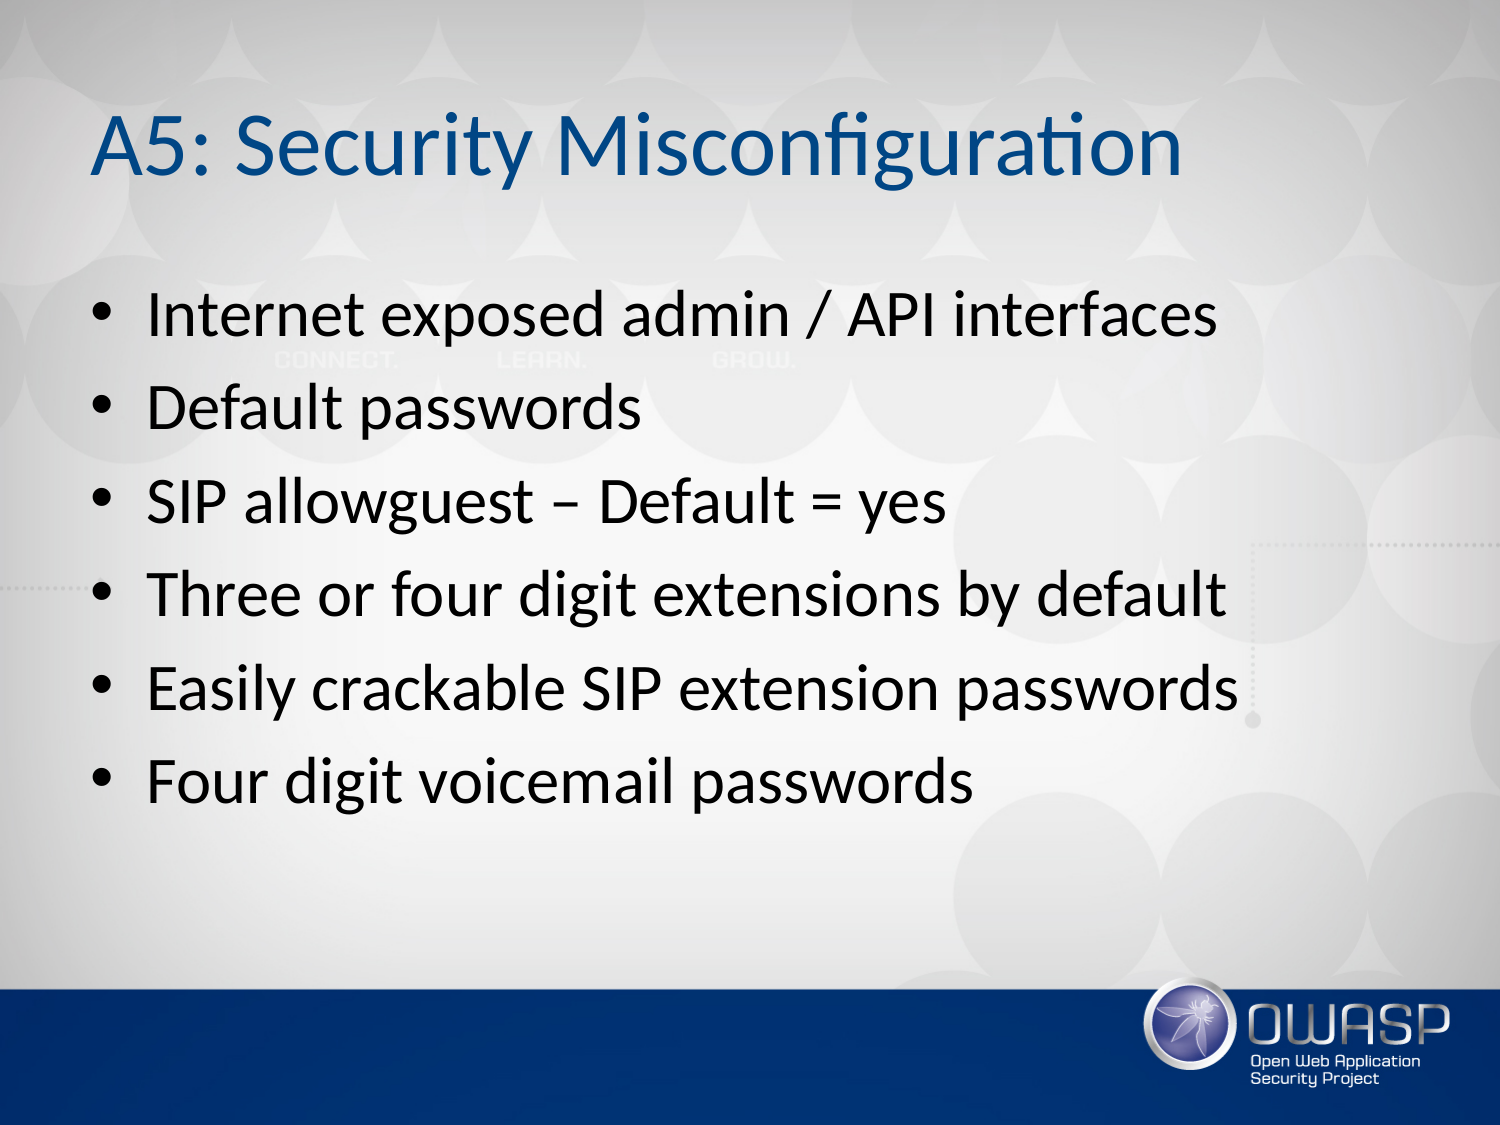

# A5: Security Misconfiguration
Internet exposed admin / API interfaces
Default passwords
SIP allowguest – Default = yes
Three or four digit extensions by default
Easily crackable SIP extension passwords
Four digit voicemail passwords